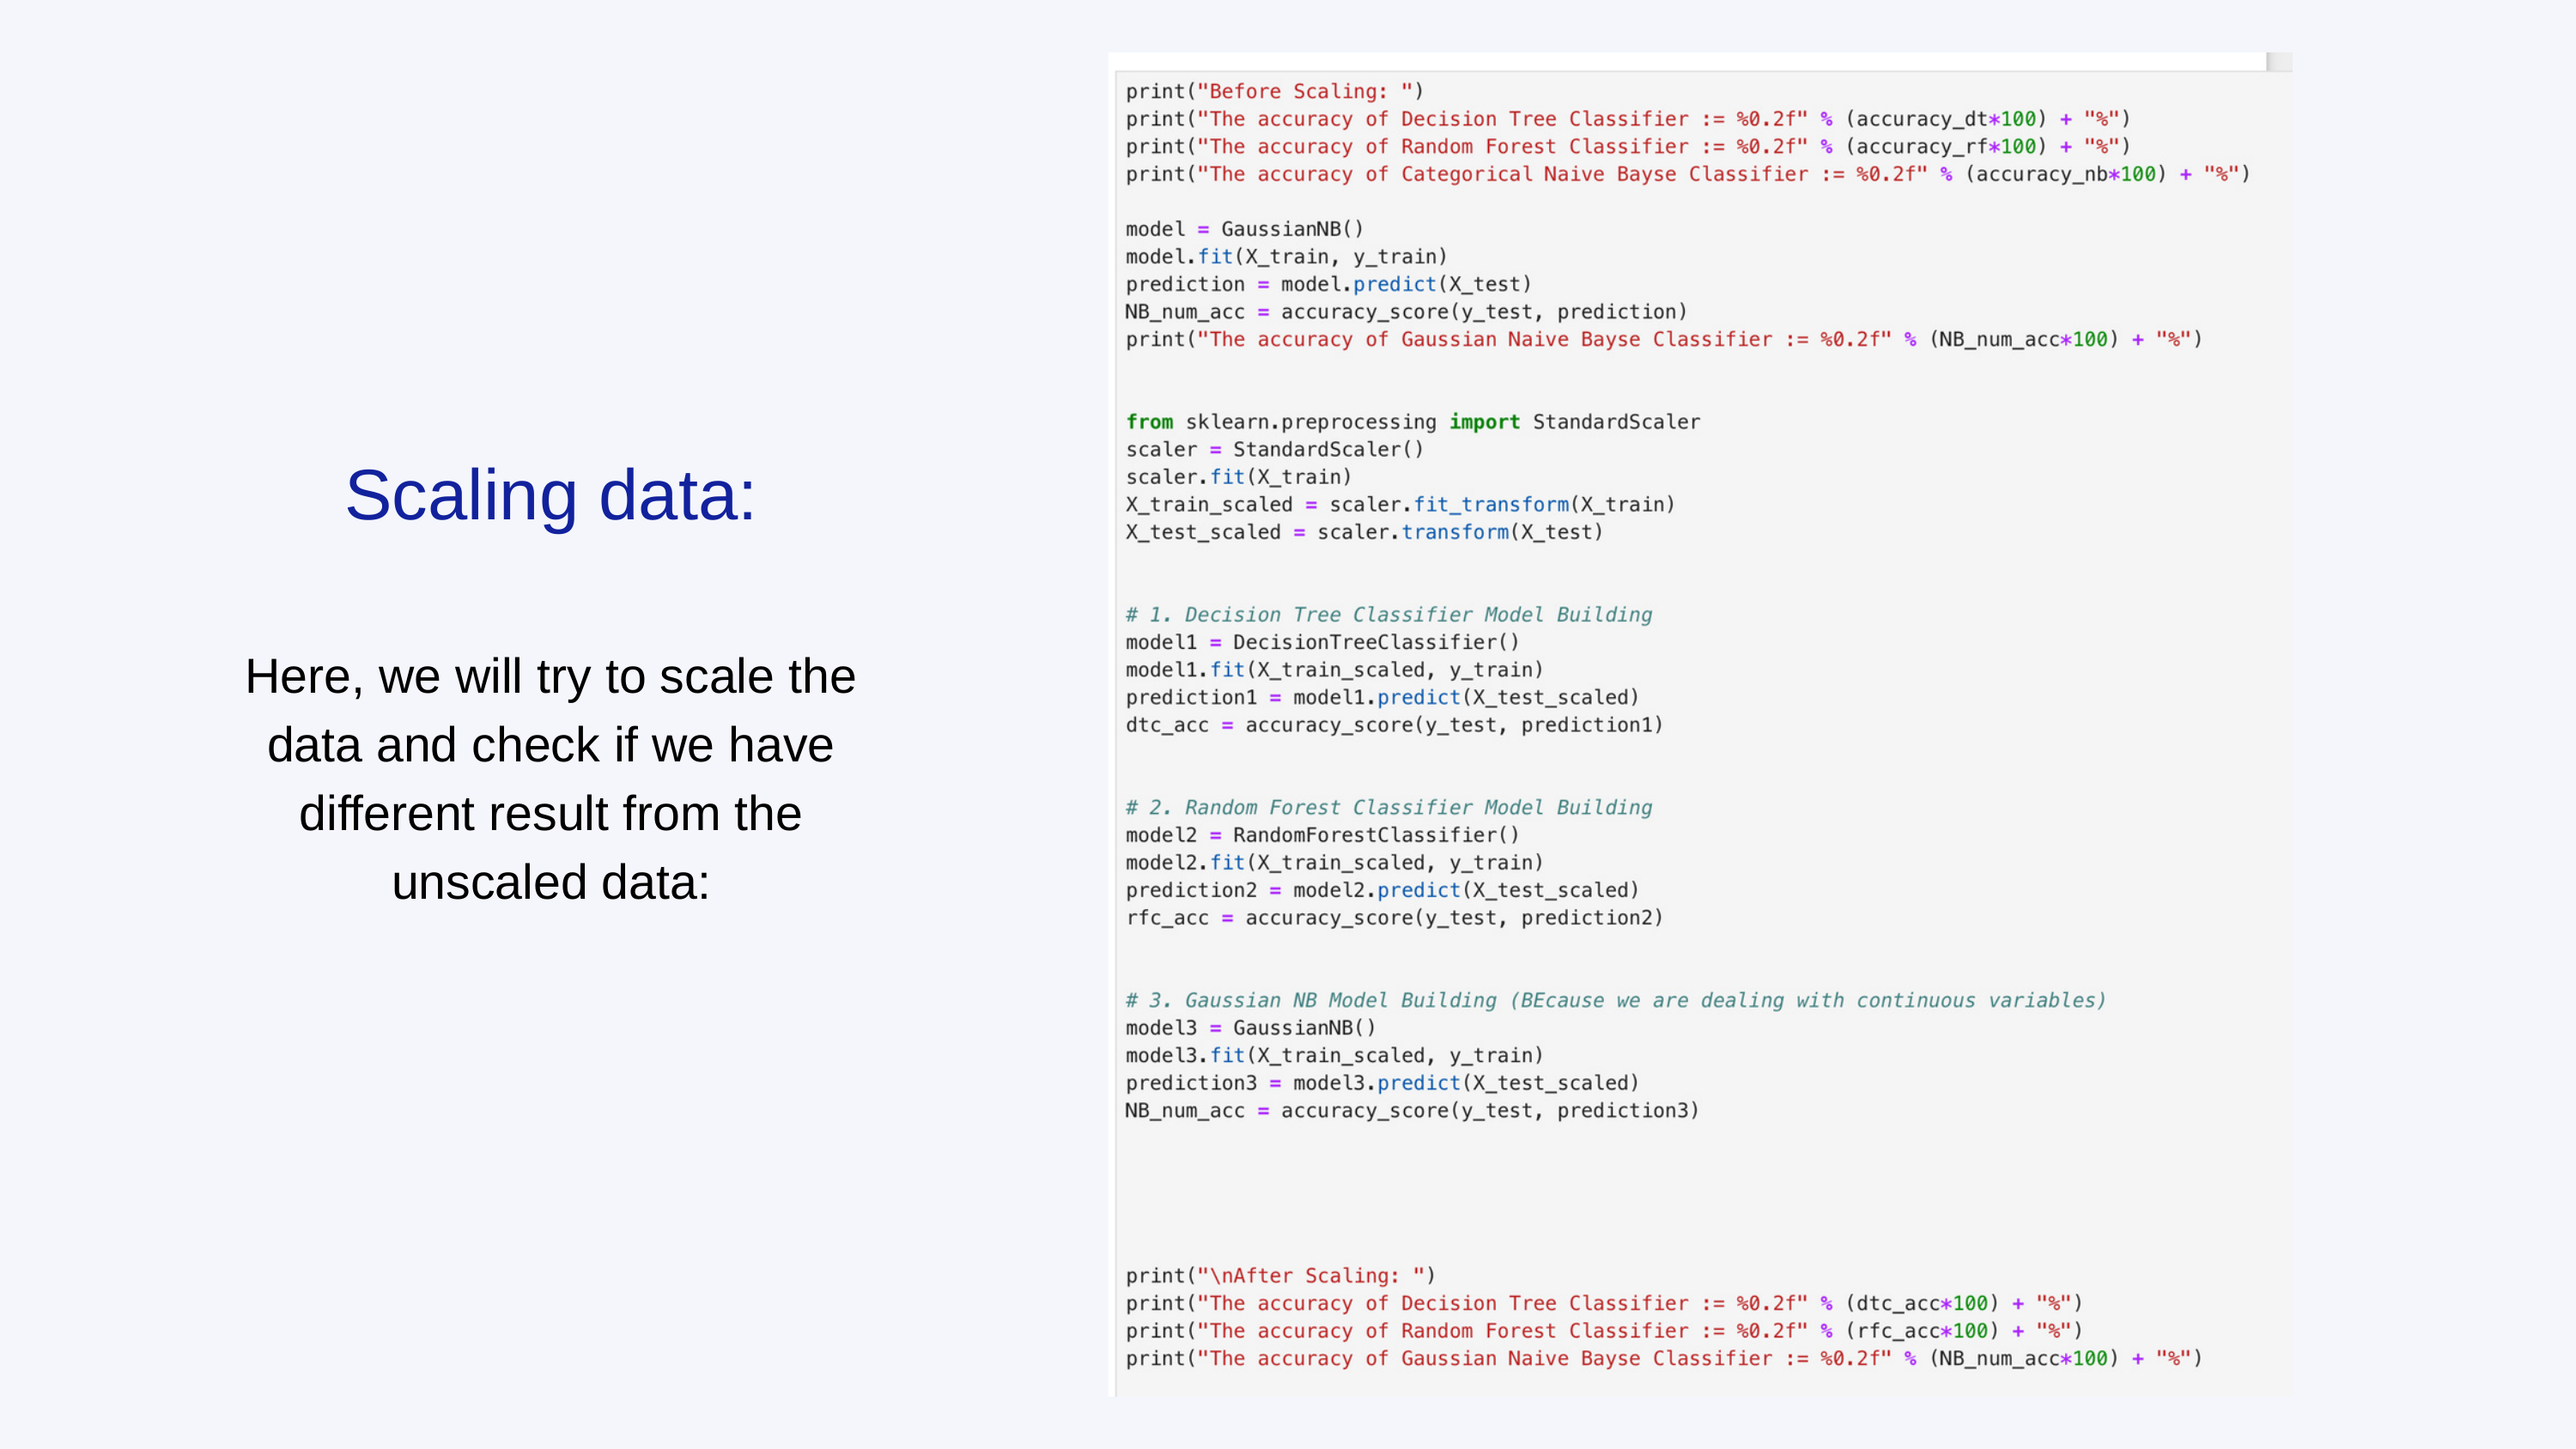

Scaling data:

Here, we will try to scale the data and check if we have different result from the unscaled data: